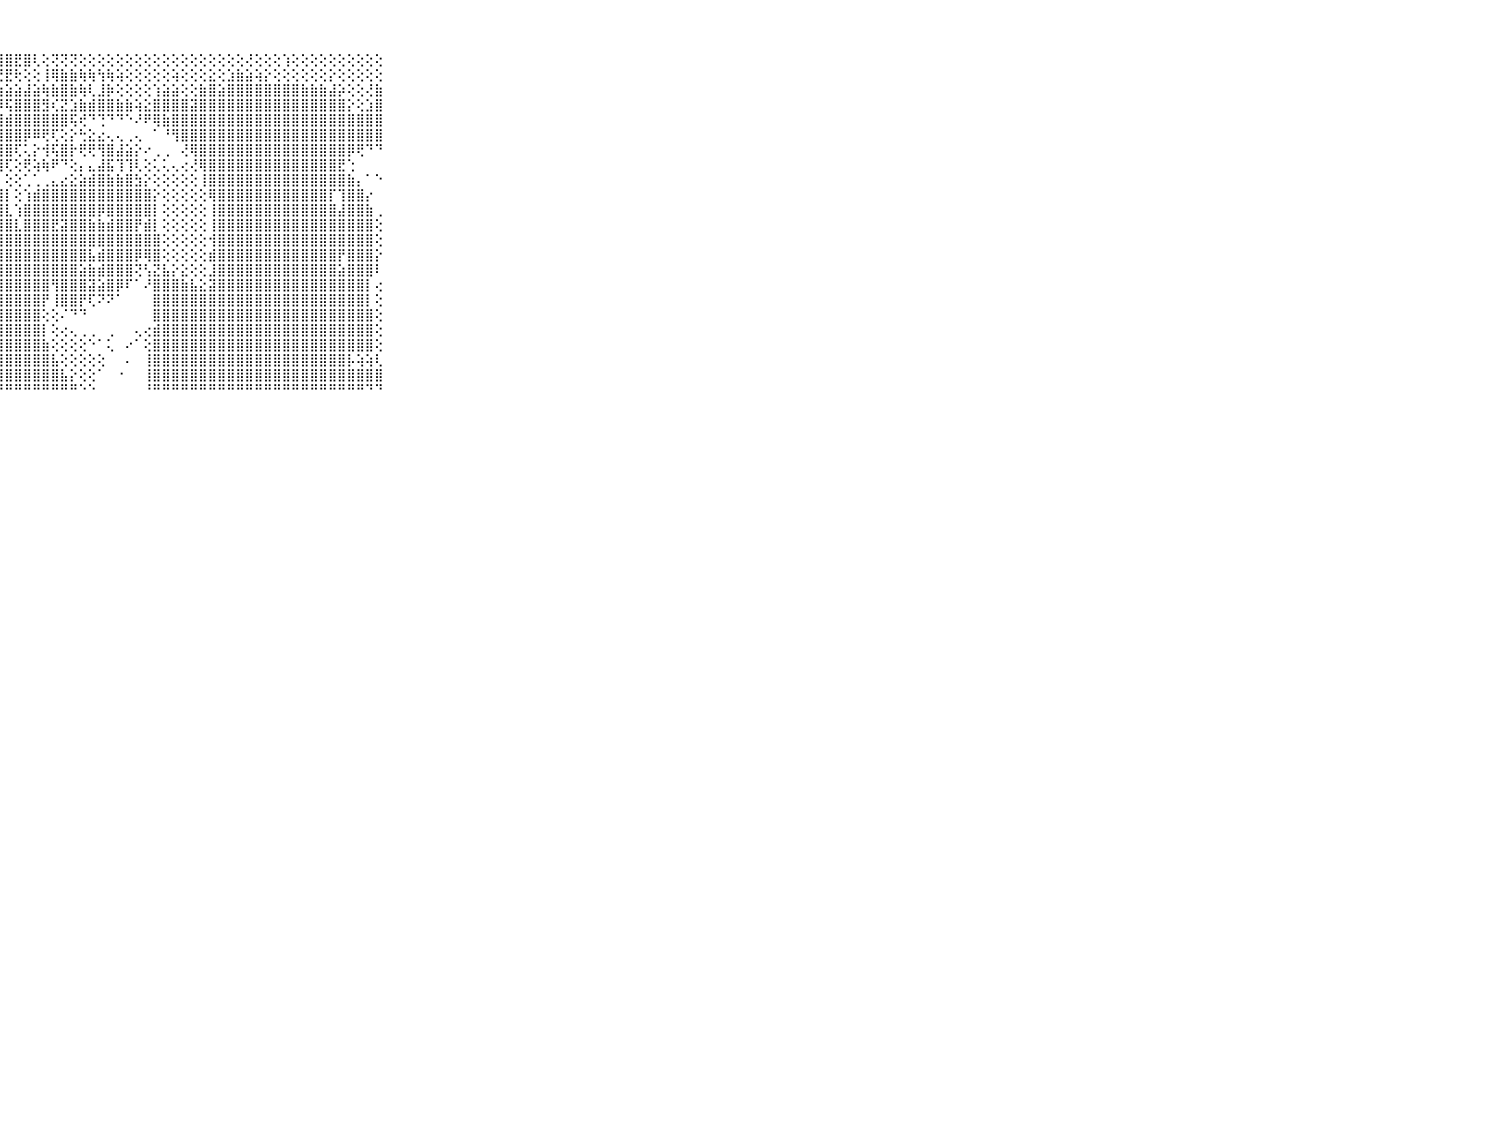

⠀⠀⠀⠀⠀⠀⠀⠀⠀⠀⠀⢱⣧⣵⣧⣕⣝⣝⣻⣿⡿⢿⢿⣟⣝⣟⣧⣼⣿⣟⣿⢇⢕⢝⢝⢝⢕⢕⢕⢕⢕⢕⢕⢕⢕⢕⢕⢕⢕⢕⢕⢕⢕⢕⢜⢕⢕⢕⢱⢕⢕⢕⢕⢕⢕⢕⢕⢕⢕⠀⠀⠀⠀⠀⠀⠀⠀⠀⠀⠀⠀
⠀⠀⠀⠀⠀⠀⠀⠀⠀⠀⠀⢺⢿⣿⣿⡿⡗⢕⣱⢕⢹⣗⢗⢗⢕⢵⣝⣝⣟⢗⢕⢕⢸⢿⣷⣷⢷⢷⢳⢷⢵⢕⢕⢕⢕⢕⢵⢕⢕⢕⣕⢕⣱⣷⣵⢵⡕⢕⢕⢕⢕⢕⢕⡕⢕⢕⢕⢕⢕⠀⠀⠀⠀⠀⠀⠀⠀⠀⠀⠀⠀
⠀⠀⠀⠀⠀⠀⠀⠀⠀⠀⠀⣱⢵⢜⢹⢿⣿⣷⣟⣿⣿⢷⢮⢽⣵⣸⣿⣷⣵⣵⣼⣵⢷⣷⣿⣷⢷⢇⣸⡷⢕⢕⢕⢕⢱⣵⣵⢕⢕⣷⣿⣵⣿⣿⣿⣿⣿⣿⣿⣿⣷⣷⣷⣼⡵⢕⢕⢜⣷⠀⠀⠀⠀⠀⠀⠀⠀⠀⠀⠀⠀
⠀⠀⠀⠀⠀⠀⠀⠀⠀⠀⠀⢺⣷⣷⣷⣷⣷⣧⢧⡗⢝⣿⣿⣷⣟⣷⣷⡾⢯⣿⣿⣿⣻⢎⣝⣱⣷⣾⣿⣿⣷⣷⢵⣕⣿⣿⣿⣿⣽⣿⣿⣿⣿⣿⣿⣿⣿⣿⣿⣿⣿⣿⣿⣿⣿⡕⢕⣱⣿⠀⠀⠀⠀⠀⠀⠀⠀⠀⠀⠀⠀
⠀⠀⠀⠀⠀⠀⠀⠀⠀⠀⠀⢱⣼⣿⣿⣿⣿⣯⣵⣿⣿⣿⣿⣿⣿⣿⣿⣿⣾⣿⣿⣿⣿⣿⣿⢯⢞⠙⢙⠙⠙⠑⠜⠟⢿⣷⣿⣿⣿⣿⣿⣿⣿⣿⣿⣿⣿⣿⣿⣿⣿⣿⣿⣿⣿⣿⣿⣿⣿⠀⠀⠀⠀⠀⠀⠀⠀⠀⠀⠀⠀
⠀⠀⠀⠀⠀⠀⠀⠀⠀⠀⠀⣿⣿⣿⣿⣿⣿⣿⣿⣿⣿⣿⣿⣿⣿⣿⣿⣿⣿⣿⡿⠿⢟⢏⢕⡕⢓⣕⣔⢄⢄⢀⢄⠀⠁⠘⢻⣿⣿⣿⣿⣿⣿⣿⣿⣿⣿⣿⣿⣿⣿⣿⣿⣿⣿⣿⣿⣿⣿⠀⠀⠀⠀⠀⠀⠀⠀⠀⠀⠀⠀
⠀⠀⠀⠀⠀⠀⠀⠀⠀⠀⠀⣿⣿⣿⣿⣿⣿⣿⣿⣿⣿⣿⣿⣿⣿⣿⣿⣿⣿⢏⢅⡕⢺⢯⣿⡗⢟⢟⢻⣿⣼⣵⡕⠔⢀⢀⠀⢜⢿⣿⣿⣿⣿⣿⣿⣿⣿⣿⣿⣿⣿⣿⣿⣿⣿⡿⢟⠙⠙⠀⠀⠀⠀⠀⠀⠀⠀⠀⠀⠀⠀
⠀⠀⠀⠀⠀⠀⠀⠀⠀⠀⠀⣿⣿⣿⣿⣿⣿⣿⣿⣿⣿⣿⣿⣿⣿⣿⣿⣿⢏⢕⢟⢵⢷⠟⠙⢕⡄⣄⣼⣯⢹⢹⢇⢕⢅⢅⢄⢔⢜⢿⣿⣿⣿⣿⣿⣿⣿⣿⣿⣿⣿⣿⣿⣿⣟⢑⠀⠀⠀⠀⠀⠀⠀⠀⠀⠀⠀⠀⠀⠀⠀
⠀⠀⠀⠀⠀⠀⠀⠀⠀⠀⠀⣿⣿⣿⣿⣿⣿⣿⣿⣿⣿⣿⣿⣿⣿⣿⣿⡇⢕⢕⢁⢁⢀⣄⣔⣕⣵⣾⣿⣷⣷⣿⣳⡕⢕⢕⢕⢕⢕⢸⣿⣿⣿⣿⣿⣿⣿⣿⣿⣿⣿⣿⣿⣿⣿⣷⡄⠁⠑⠀⠀⠀⠀⠀⠀⠀⠀⠀⠀⠀⠀
⠀⠀⠀⠀⠀⠀⠀⠀⠀⠀⠀⣿⣿⣿⣿⣿⣿⣿⣿⣿⣿⣿⣿⣿⣿⣿⣿⣿⡇⢕⢱⣾⣿⣿⣿⣿⣿⣿⣿⣿⣿⣿⣿⣿⡕⢕⢕⢕⢕⢕⢿⣿⣿⣿⣿⣿⣿⣿⣿⣿⣿⣿⣿⡏⢹⣿⣿⡔⠀⠀⠀⠀⠀⠀⠀⠀⠀⠀⠀⠀⠀
⠀⠀⠀⠀⠀⠀⠀⠀⠀⠀⠀⣿⣿⣿⣿⣿⣿⣿⣿⣿⣿⣿⣿⣿⣿⣿⣿⣿⣇⢱⣿⣿⣿⣿⣿⣿⣿⣿⡿⣿⣿⣿⣿⣿⡇⢕⢕⢕⢕⢕⢸⣿⣿⣿⣿⣿⣿⣿⣿⣿⣿⣿⣿⣿⣼⣿⣿⣷⢀⠀⠀⠀⠀⠀⠀⠀⠀⠀⠀⠀⠀
⠀⠀⠀⠀⠀⠀⠀⠀⠀⠀⠀⣿⣿⣿⣿⣿⣿⣿⣿⣿⣿⣿⣿⣿⣿⣿⣿⣿⣿⣇⣿⣿⣿⣟⣽⣿⣿⣷⣷⣾⣿⣿⡟⣾⡇⢕⢕⢕⢕⢕⢸⣿⣿⣿⣿⣿⣿⣿⣿⣿⣿⣿⣿⣿⣿⣿⣿⣿⢕⠀⠀⠀⠀⠀⠀⠀⠀⠀⠀⠀⠀
⠀⠀⠀⠀⠀⠀⠀⠀⠀⠀⠀⣿⣿⣿⣿⣿⣿⣿⣿⣿⣿⣿⣿⣿⣿⣿⣿⣿⣿⣿⣿⣿⣿⣿⣿⣿⣿⣿⣿⣿⣿⣿⣿⣿⣿⢕⢕⢕⢕⢕⢺⣿⣿⣿⣿⣿⣿⣿⣿⣿⣿⣿⣿⣿⣿⣿⣿⣿⢕⠀⠀⠀⠀⠀⠀⠀⠀⠀⠀⠀⠀
⠀⠀⠀⠀⠀⠀⠀⠀⠀⠀⠀⣿⣿⣿⣿⣿⣿⣿⣿⣿⣿⣿⣿⣿⣿⣿⣿⣿⣿⣿⣿⣿⣿⣿⣿⣿⣿⣧⣾⣿⣿⣿⡿⢿⣿⢕⢕⢕⢕⢕⣾⣿⣿⣿⣿⣿⣿⣿⣿⣿⣿⣿⣿⣿⡟⣿⣿⣿⡕⠀⠀⠀⠀⠀⠀⠀⠀⠀⠀⠀⠀
⠀⠀⠀⠀⠀⠀⠀⠀⠀⠀⠀⣿⣿⣿⣿⣿⣿⣿⣿⣿⣿⣿⣿⣿⣿⣿⣿⣿⣿⣿⣿⣿⣿⣿⣿⣿⣵⣷⣾⣿⣿⣿⢝⢣⣝⣧⡕⣕⢕⢕⣸⣿⣿⣿⣿⣿⣿⣿⣿⣿⣿⣿⣿⣿⣵⣿⣿⣿⠇⠀⠀⠀⠀⠀⠀⠀⠀⠀⠀⠀⠀
⠀⠀⠀⠀⠀⠀⠀⠀⠀⠀⠀⣿⣿⣿⣿⣿⣿⣿⣿⣿⣿⣿⣿⣿⣿⣿⣿⣿⣿⣿⣿⣿⣿⢻⣿⣿⣿⣽⣵⣿⡿⠏⠁⠜⣿⣿⣿⣷⣧⣕⣽⣿⣿⣿⣿⣿⣿⣿⣿⣿⣿⣿⣿⣿⣿⣿⣿⡇⢔⠀⠀⠀⠀⠀⠀⠀⠀⠀⠀⠀⠀
⠀⠀⠀⠀⠀⠀⠀⠀⠀⠀⠀⣿⣿⣿⣿⣿⣿⣿⣿⣿⣿⣿⣿⣿⣿⣿⣿⣿⣿⣿⣿⣿⡟⢸⣿⣿⡟⢏⠝⠝⠁⠀⠀⠀⣿⣿⣿⣿⣿⣿⣿⣿⣿⣿⣿⣿⣿⣿⣿⣿⣿⣿⣿⣿⣿⣿⣿⡇⢕⠀⠀⠀⠀⠀⠀⠀⠀⠀⠀⠀⠀
⠀⠀⠀⠀⠀⠀⠀⠀⠀⠀⠀⣿⣿⣿⣿⣿⣿⣿⣿⣿⣿⣿⣿⣿⣿⣿⣿⣿⣿⣿⣿⣿⢕⢕⠌⠙⠙⠀⠀⠀⠀⠀⠀⠀⣿⣿⣿⣿⣿⣿⣿⣿⣿⣿⣿⣿⣿⣿⣿⣿⣿⣿⣿⣿⣿⣿⣿⣿⢕⠀⠀⠀⠀⠀⠀⠀⠀⠀⠀⠀⠀
⠀⠀⠀⠀⠀⠀⠀⠀⠀⠀⠀⣿⣿⣿⣿⣿⣿⣿⣿⣿⣿⣿⣿⣿⣿⣿⣿⣿⣿⣿⣿⣿⡇⢕⢔⢄⢀⢀⠀⢀⠀⠀⢄⢔⣾⣿⣿⣿⣿⣿⣿⣿⣿⣿⣿⣿⣿⣿⣿⣿⣿⣿⣿⣿⣿⣿⣿⣿⢕⠀⠀⠀⠀⠀⠀⠀⠀⠀⠀⠀⠀
⠀⠀⠀⠀⠀⠀⠀⠀⠀⠀⠀⣿⣿⣿⣿⣿⣿⣿⣿⣿⣿⣿⣿⣿⣿⣿⣿⣿⣿⣿⣿⣿⣷⢕⢕⢕⢕⠑⠁⢅⠀⠔⠁⢕⣿⣿⣿⣿⣿⣿⣿⣿⣿⣿⣿⣿⣿⣿⣿⣿⣿⣿⣿⣿⣿⣿⣿⣿⢕⠀⠀⠀⠀⠀⠀⠀⠀⠀⠀⠀⠀
⠀⠀⠀⠀⠀⠀⠀⠀⠀⠀⠀⣿⣿⣿⣿⣿⣿⣿⣿⣿⣿⣿⣿⣿⣿⣿⣿⣿⣿⣿⣿⣿⣿⣧⢕⢕⢕⢕⢕⠀⠀⠄⠀⢸⣿⣿⣿⣿⣿⣿⣿⣿⣿⣿⣿⣿⣿⣿⣿⣿⣿⣿⣿⣿⣿⡧⢵⢵⢇⠀⠀⠀⠀⠀⠀⠀⠀⠀⠀⠀⠀
⠀⠀⠀⠀⠀⠀⠀⠀⠀⠀⠀⣿⣿⣿⣿⣿⣿⣿⣿⣿⣿⣿⣿⣿⣿⣿⣿⣿⣿⣿⣿⣿⣿⣿⣧⡕⢕⢕⠁⠀⠐⠀⠀⢸⣿⣿⣿⣿⣿⣿⣿⣿⣿⣿⣿⣿⣿⣿⣿⣿⣿⣿⣿⣿⣿⣿⣿⣿⣿⠀⠀⠀⠀⠀⠀⠀⠀⠀⠀⠀⠀
⠀⠀⠀⠀⠀⠀⠀⠀⠀⠀⠀⠛⠛⠛⠛⠛⠛⠛⠛⠛⠛⠛⠛⠛⠛⠛⠛⠛⠛⠛⠛⠛⠛⠛⠛⠛⠑⠑⠀⠀⠀⠀⠀⠘⠛⠛⠛⠛⠛⠛⠛⠛⠛⠛⠛⠛⠛⠛⠛⠛⠛⠛⠛⠛⠛⠛⠛⠙⠙⠀⠀⠀⠀⠀⠀⠀⠀⠀⠀⠀⠀